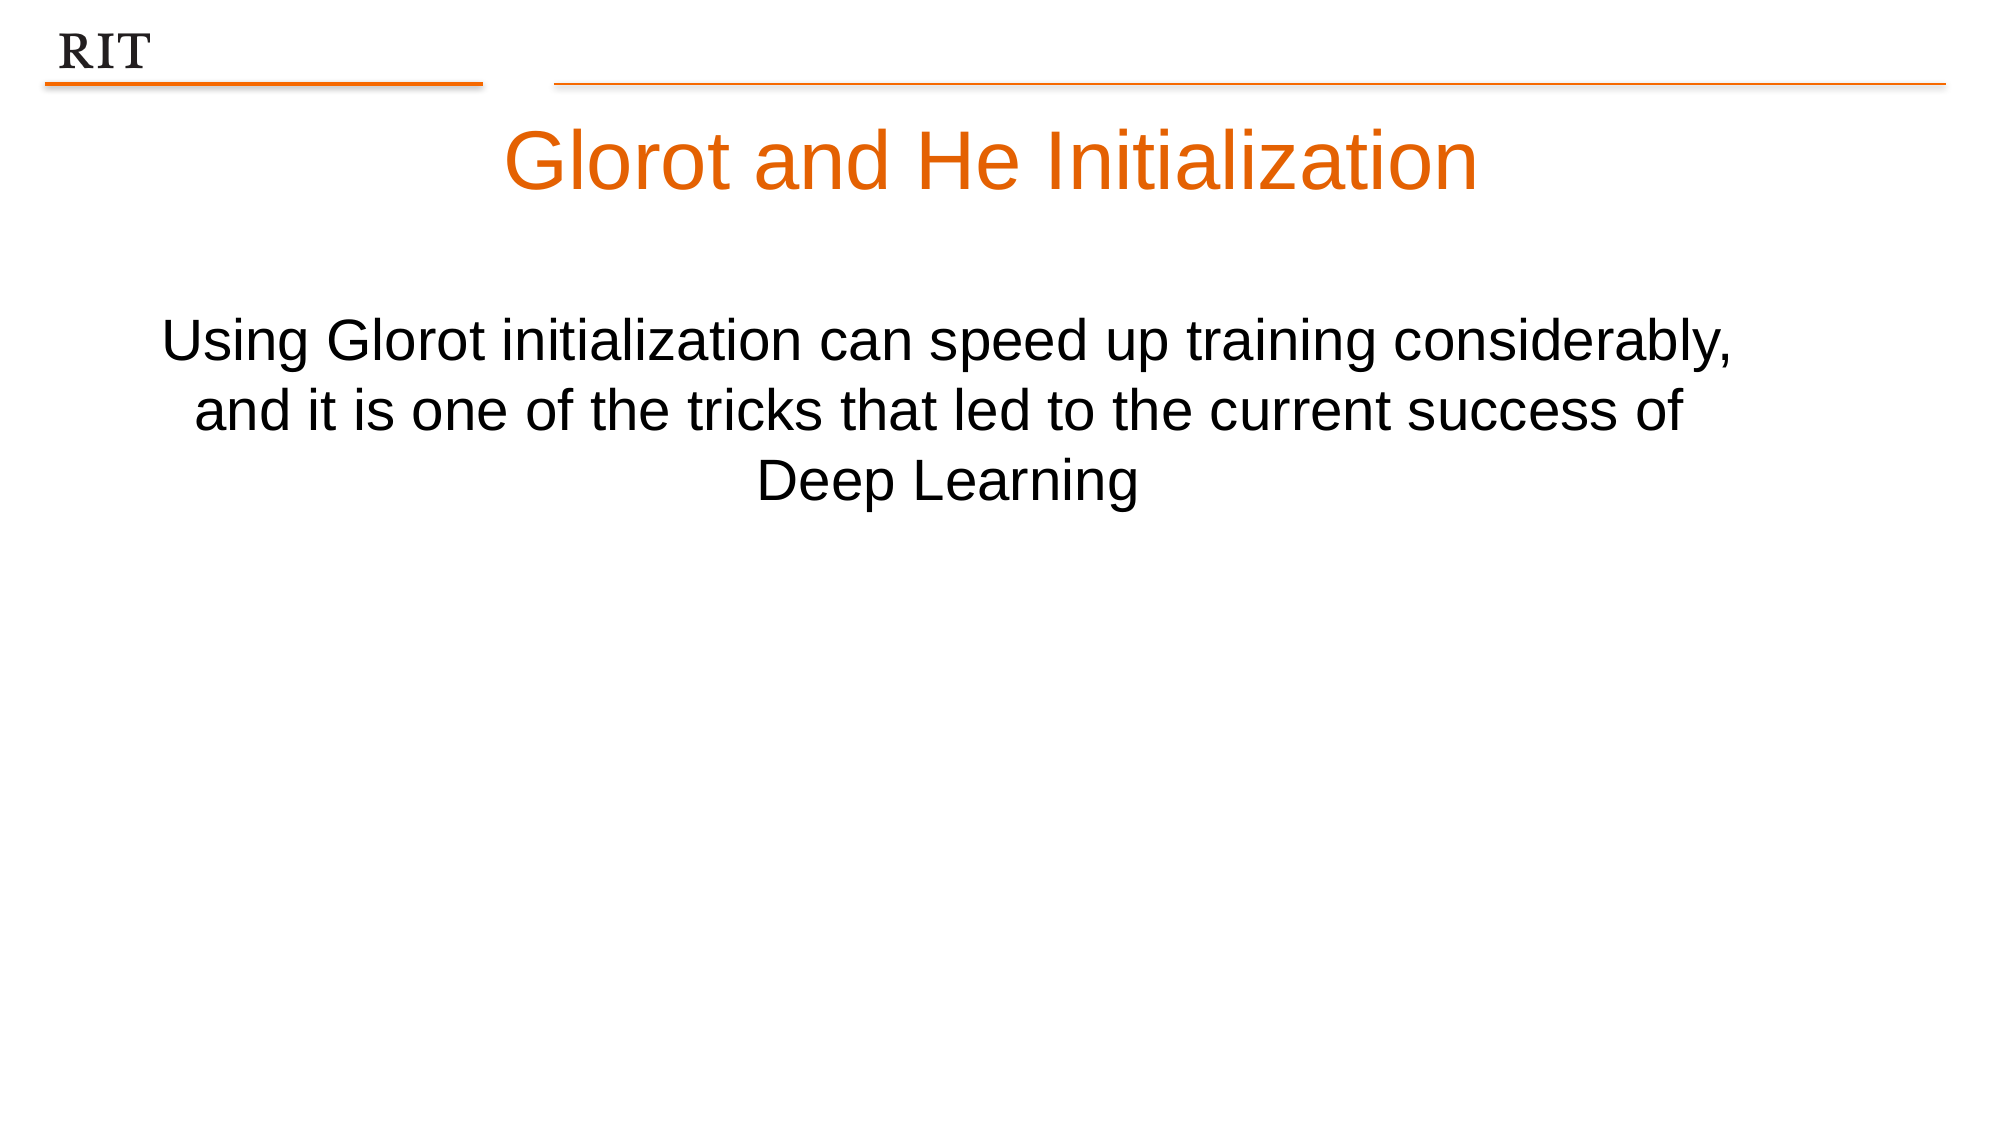

Glorot and He Initialization
Using Glorot initialization can speed up training considerably, and it is one of the tricks that led to the current success of
Deep Learning